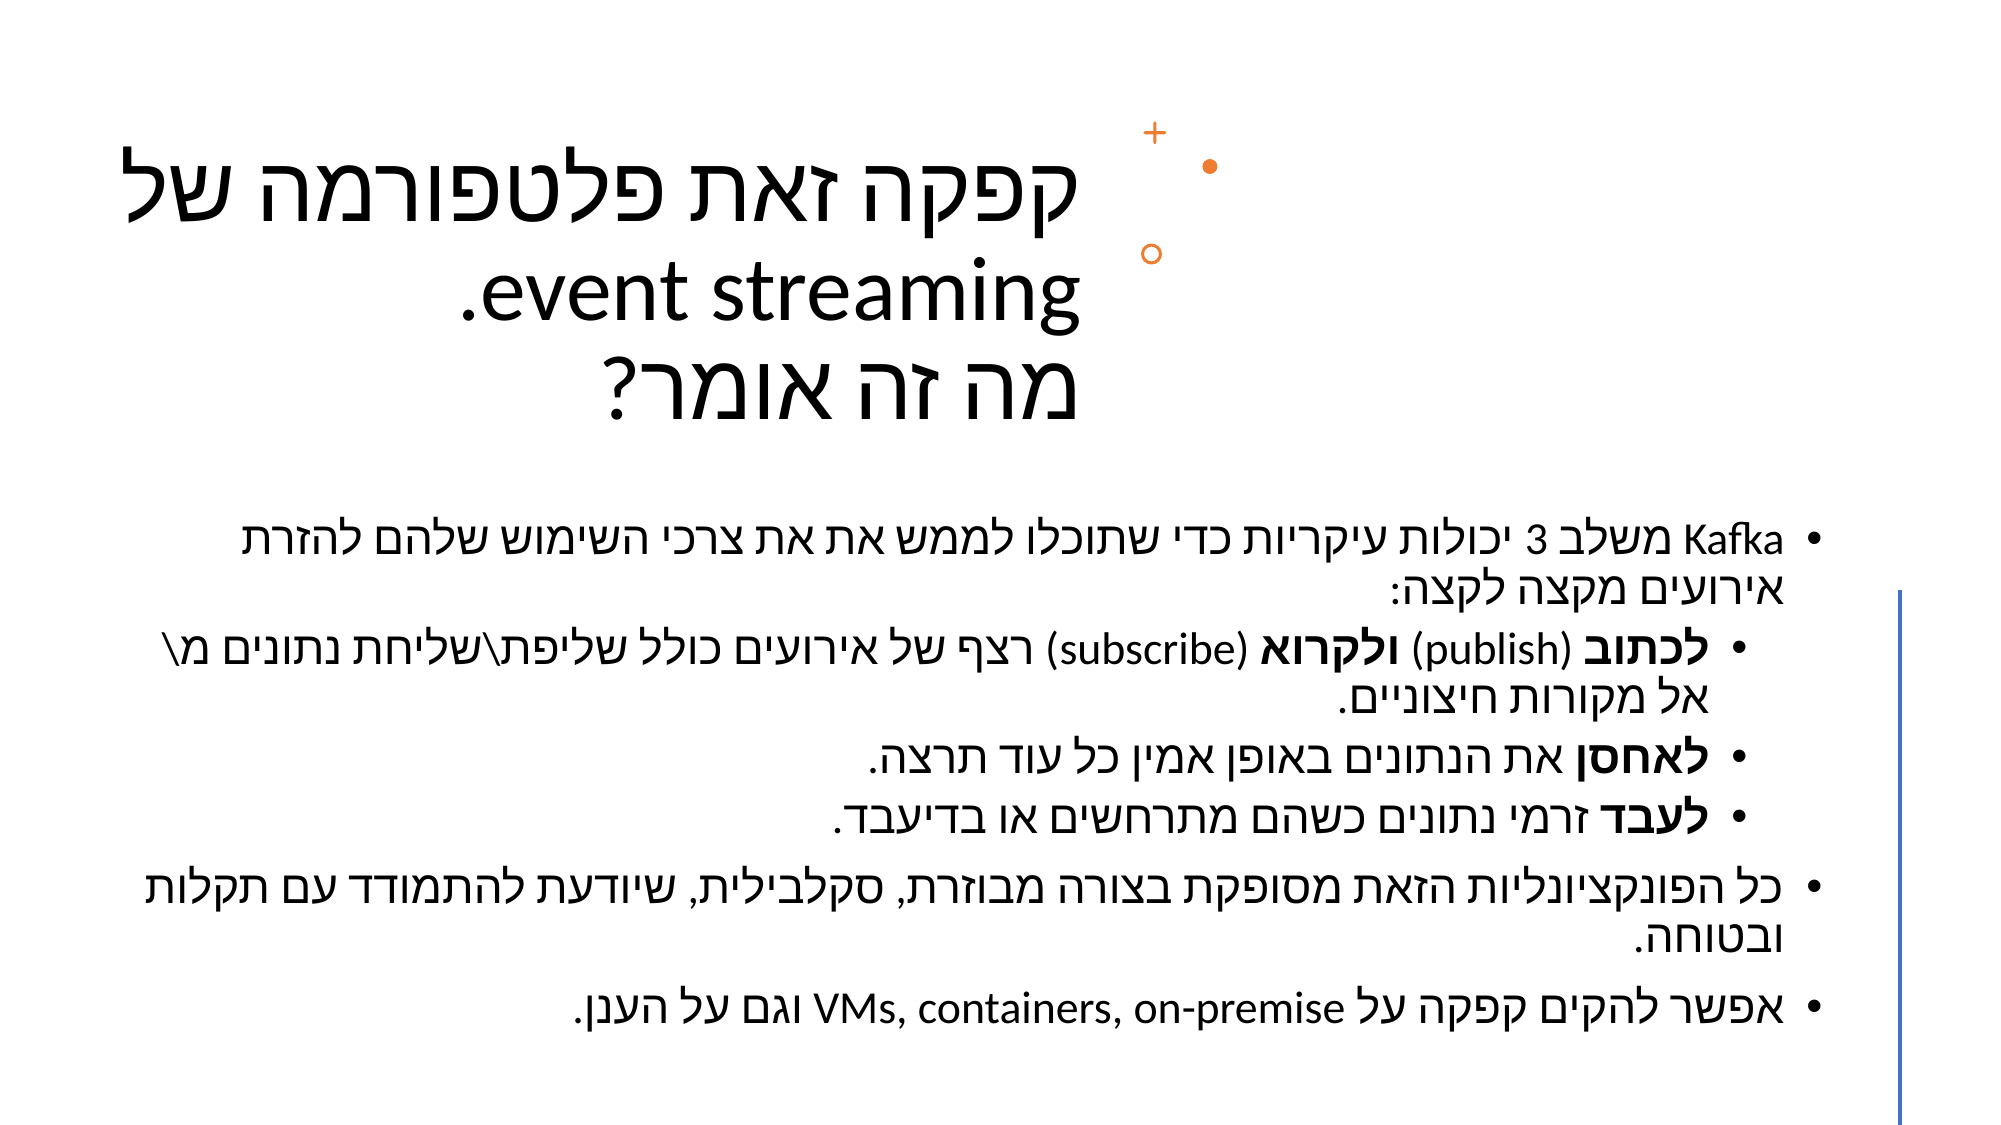

# קפקה זאת פלטפורמה של event streaming.  מה זה אומר?

Kafka משלב 3 יכולות עיקריות כדי שתוכלו לממש את את צרכי השימוש שלהם להזרת אירועים מקצה לקצה:
לכתוב (publish) ולקרוא (subscribe) רצף של אירועים כולל שליפת\שליחת נתונים מ\אל מקורות חיצוניים.
לאחסן את הנתונים באופן אמין כל עוד תרצה.
לעבד זרמי נתונים כשהם מתרחשים או בדיעבד.
כל הפונקציונליות הזאת מסופקת בצורה מבוזרת, סקלבילית, שיודעת להתמודד עם תקלות ובטוחה.
אפשר להקים קפקה על VMs, containers, on-premise וגם על הענן.